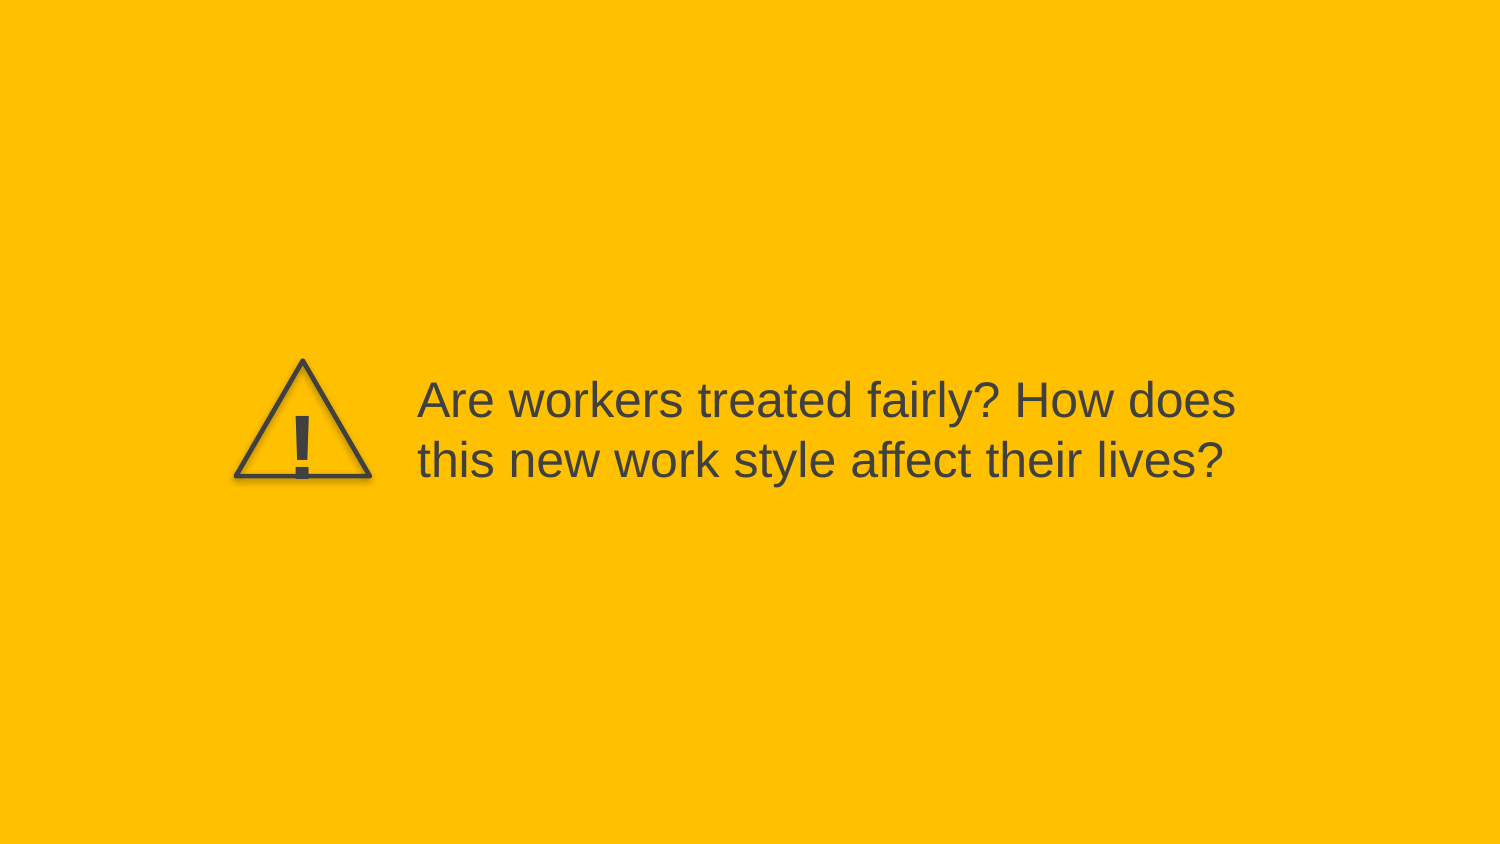

Are workers treated fairly? How does this new work style affect their lives?

!